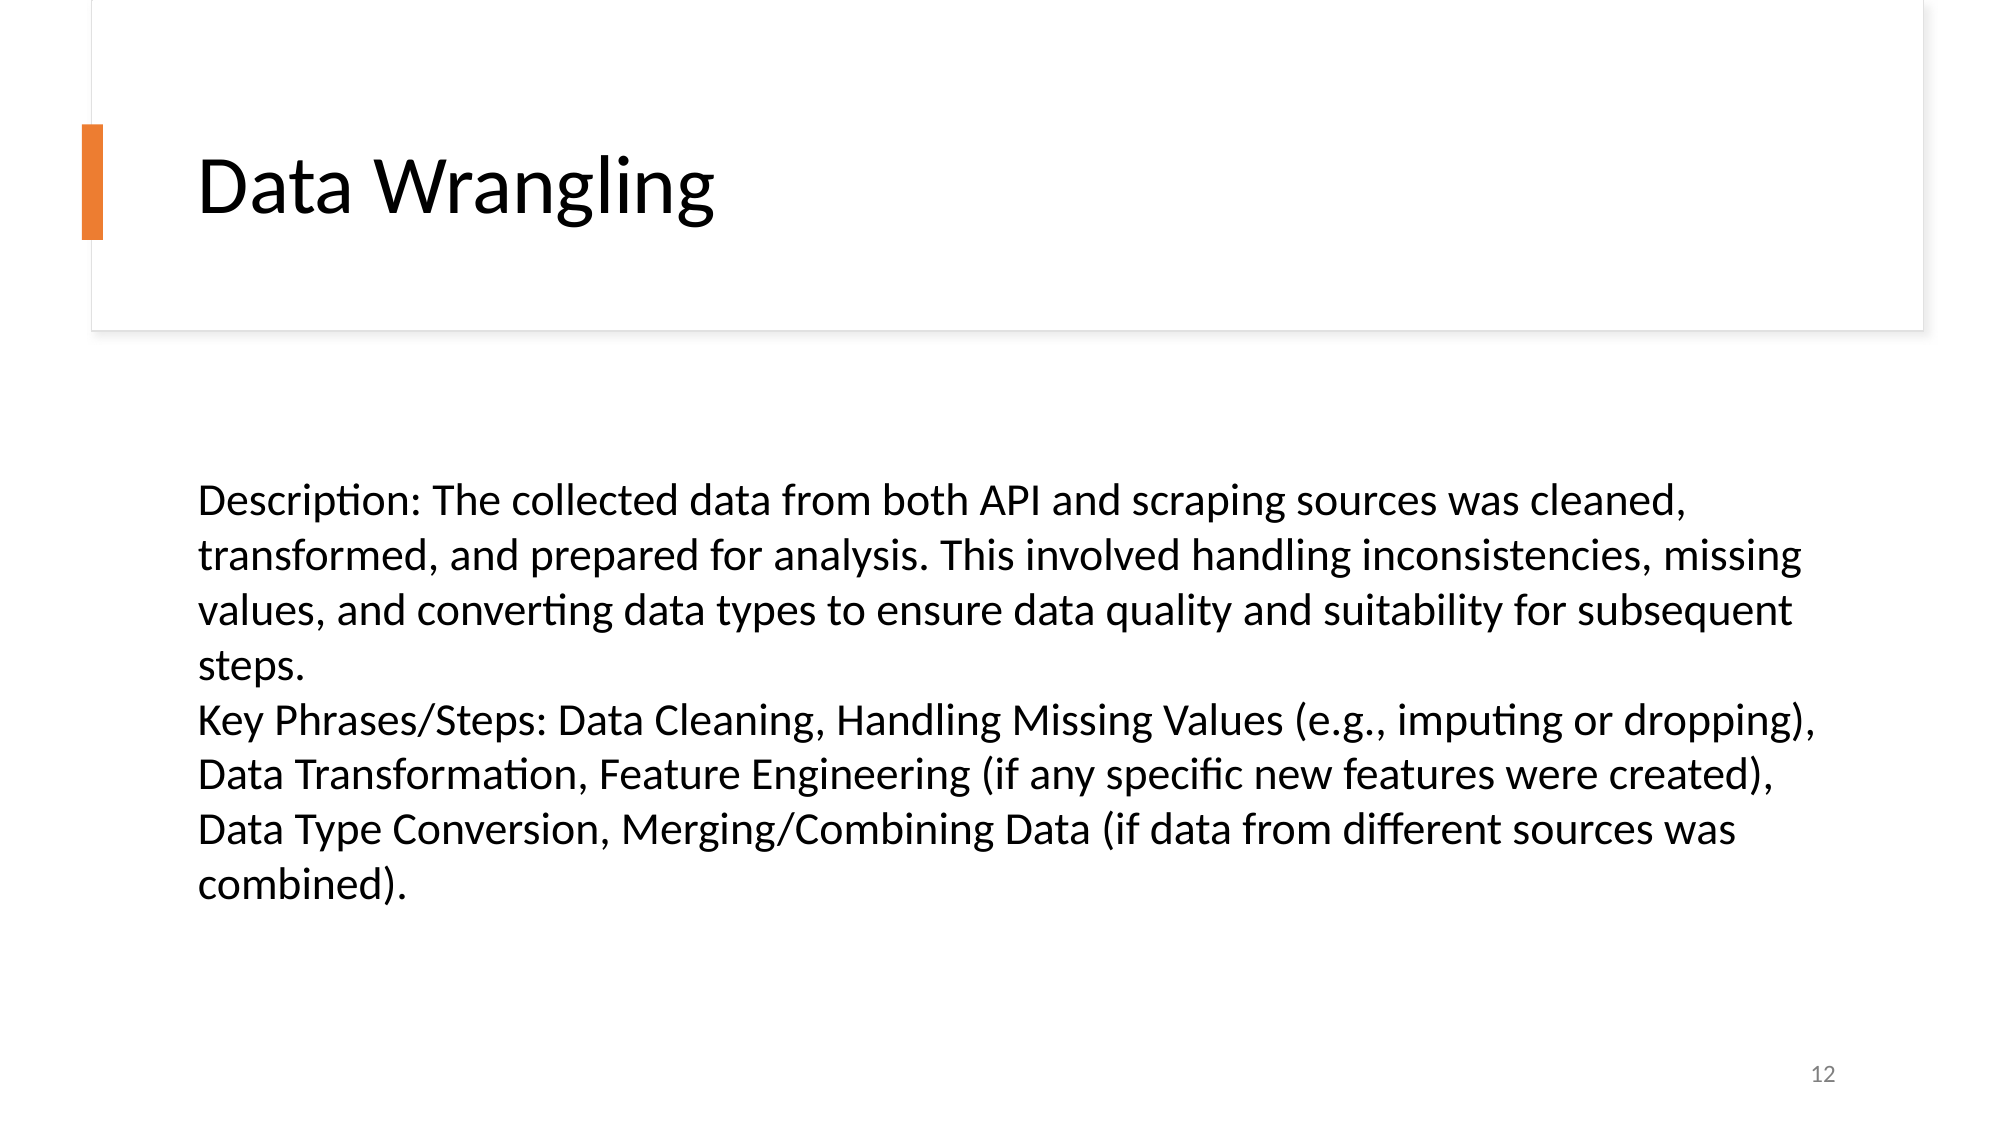

Data Wrangling

Description: The collected data from both API and scraping sources was cleaned, transformed, and prepared for analysis. This involved handling inconsistencies, missing values, and converting data types to ensure data quality and suitability for subsequent steps.
Key Phrases/Steps: Data Cleaning, Handling Missing Values (e.g., imputing or dropping), Data Transformation, Feature Engineering (if any specific new features were created), Data Type Conversion, Merging/Combining Data (if data from different sources was combined).

12